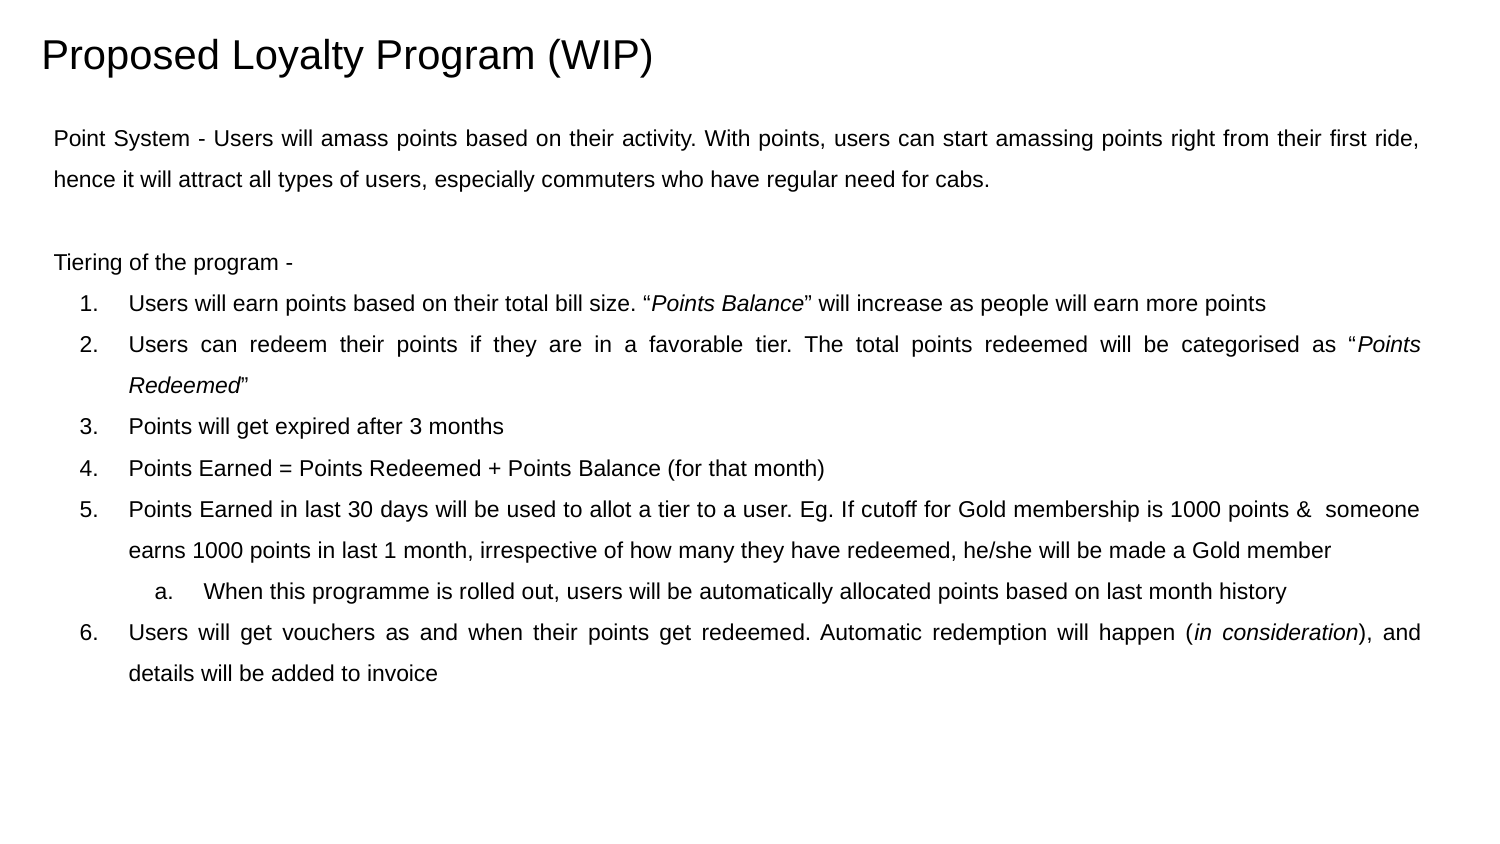

# Proposed Loyalty Program (WIP)
Point System - Users will amass points based on their activity. With points, users can start amassing points right from their first ride, hence it will attract all types of users, especially commuters who have regular need for cabs.

Tiering of the program -
Users will earn points based on their total bill size. “Points Balance” will increase as people will earn more points
Users can redeem their points if they are in a favorable tier. The total points redeemed will be categorised as “Points Redeemed”
Points will get expired after 3 months
Points Earned = Points Redeemed + Points Balance (for that month)
Points Earned in last 30 days will be used to allot a tier to a user. Eg. If cutoff for Gold membership is 1000 points &  someone earns 1000 points in last 1 month, irrespective of how many they have redeemed, he/she will be made a Gold member
When this programme is rolled out, users will be automatically allocated points based on last month history
Users will get vouchers as and when their points get redeemed. Automatic redemption will happen (in consideration), and details will be added to invoice